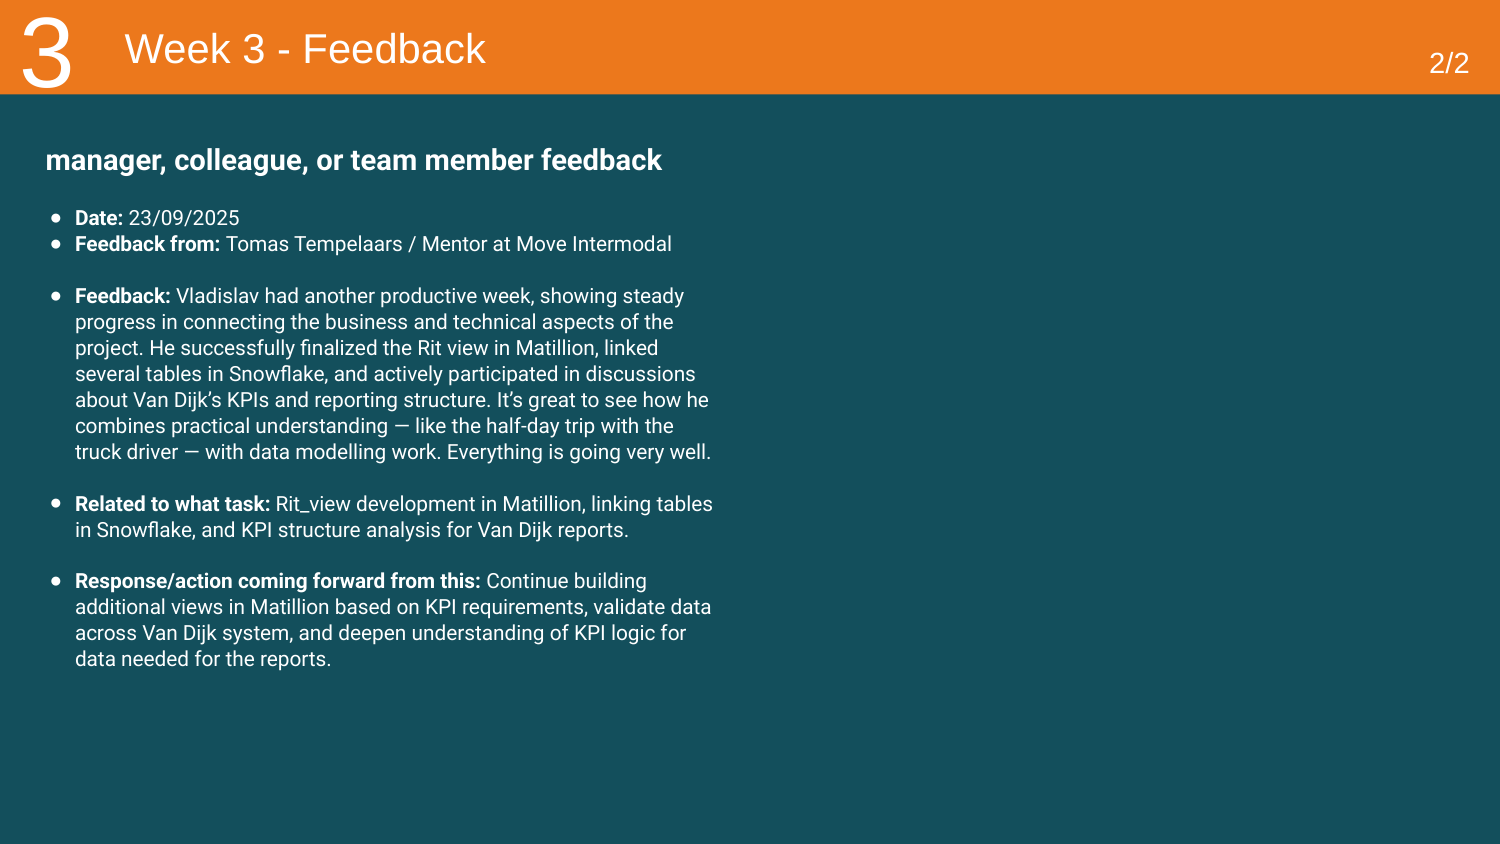

3
# Week 3 - Feedback
2/2
manager, colleague, or team member feedback
Date: 23/09/2025
Feedback from: Tomas Tempelaars / Mentor at Move Intermodal

Feedback: Vladislav had another productive week, showing steady progress in connecting the business and technical aspects of the project. He successfully finalized the Rit view in Matillion, linked several tables in Snowflake, and actively participated in discussions about Van Dijk’s KPIs and reporting structure. It’s great to see how he combines practical understanding — like the half-day trip with the truck driver — with data modelling work. Everything is going very well.

Related to what task: Rit_view development in Matillion, linking tables in Snowflake, and KPI structure analysis for Van Dijk reports.

Response/action coming forward from this: Continue building additional views in Matillion based on KPI requirements, validate data across Van Dijk system, and deepen understanding of KPI logic for data needed for the reports.